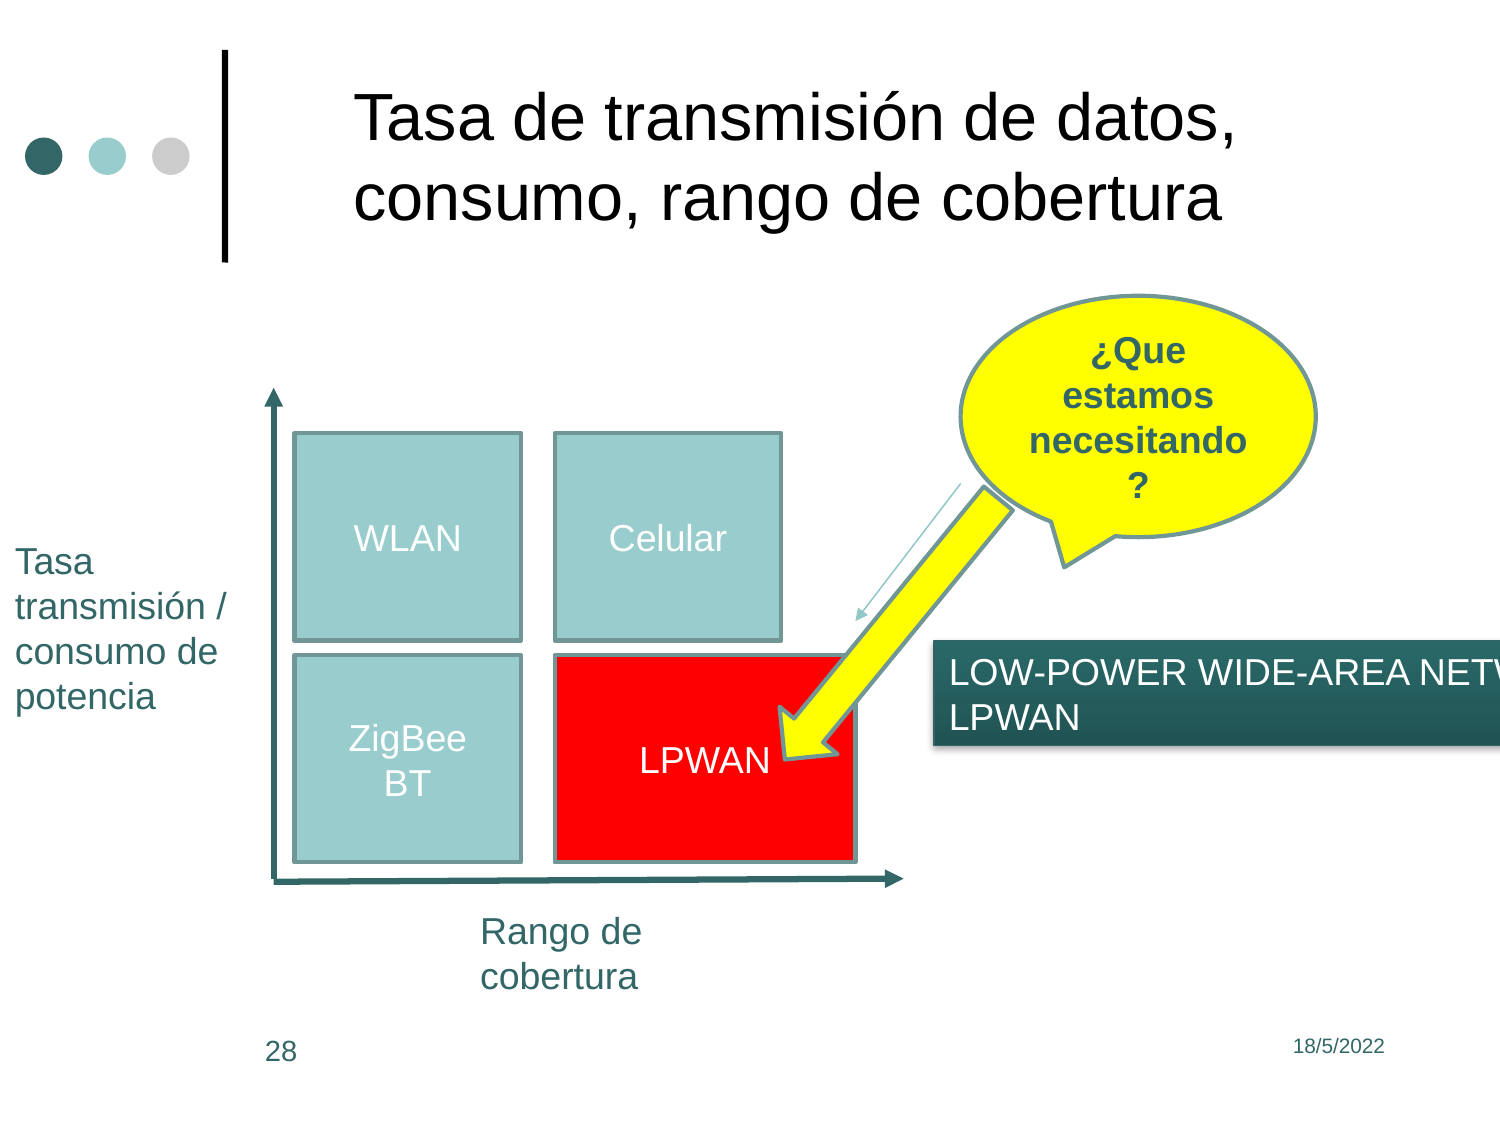

# Tasa de transmisión de datos, consumo, rango de cobertura
¿Que estamos necesitando?
WLAN
Celular
wlan
Tasa transmisión / consumo de potencia
ZigBee
BT
LPWAN
Rango de cobertura

LOW-POWER WIDE-AREA NETWORKS
LPWAN
28
18/5/2022